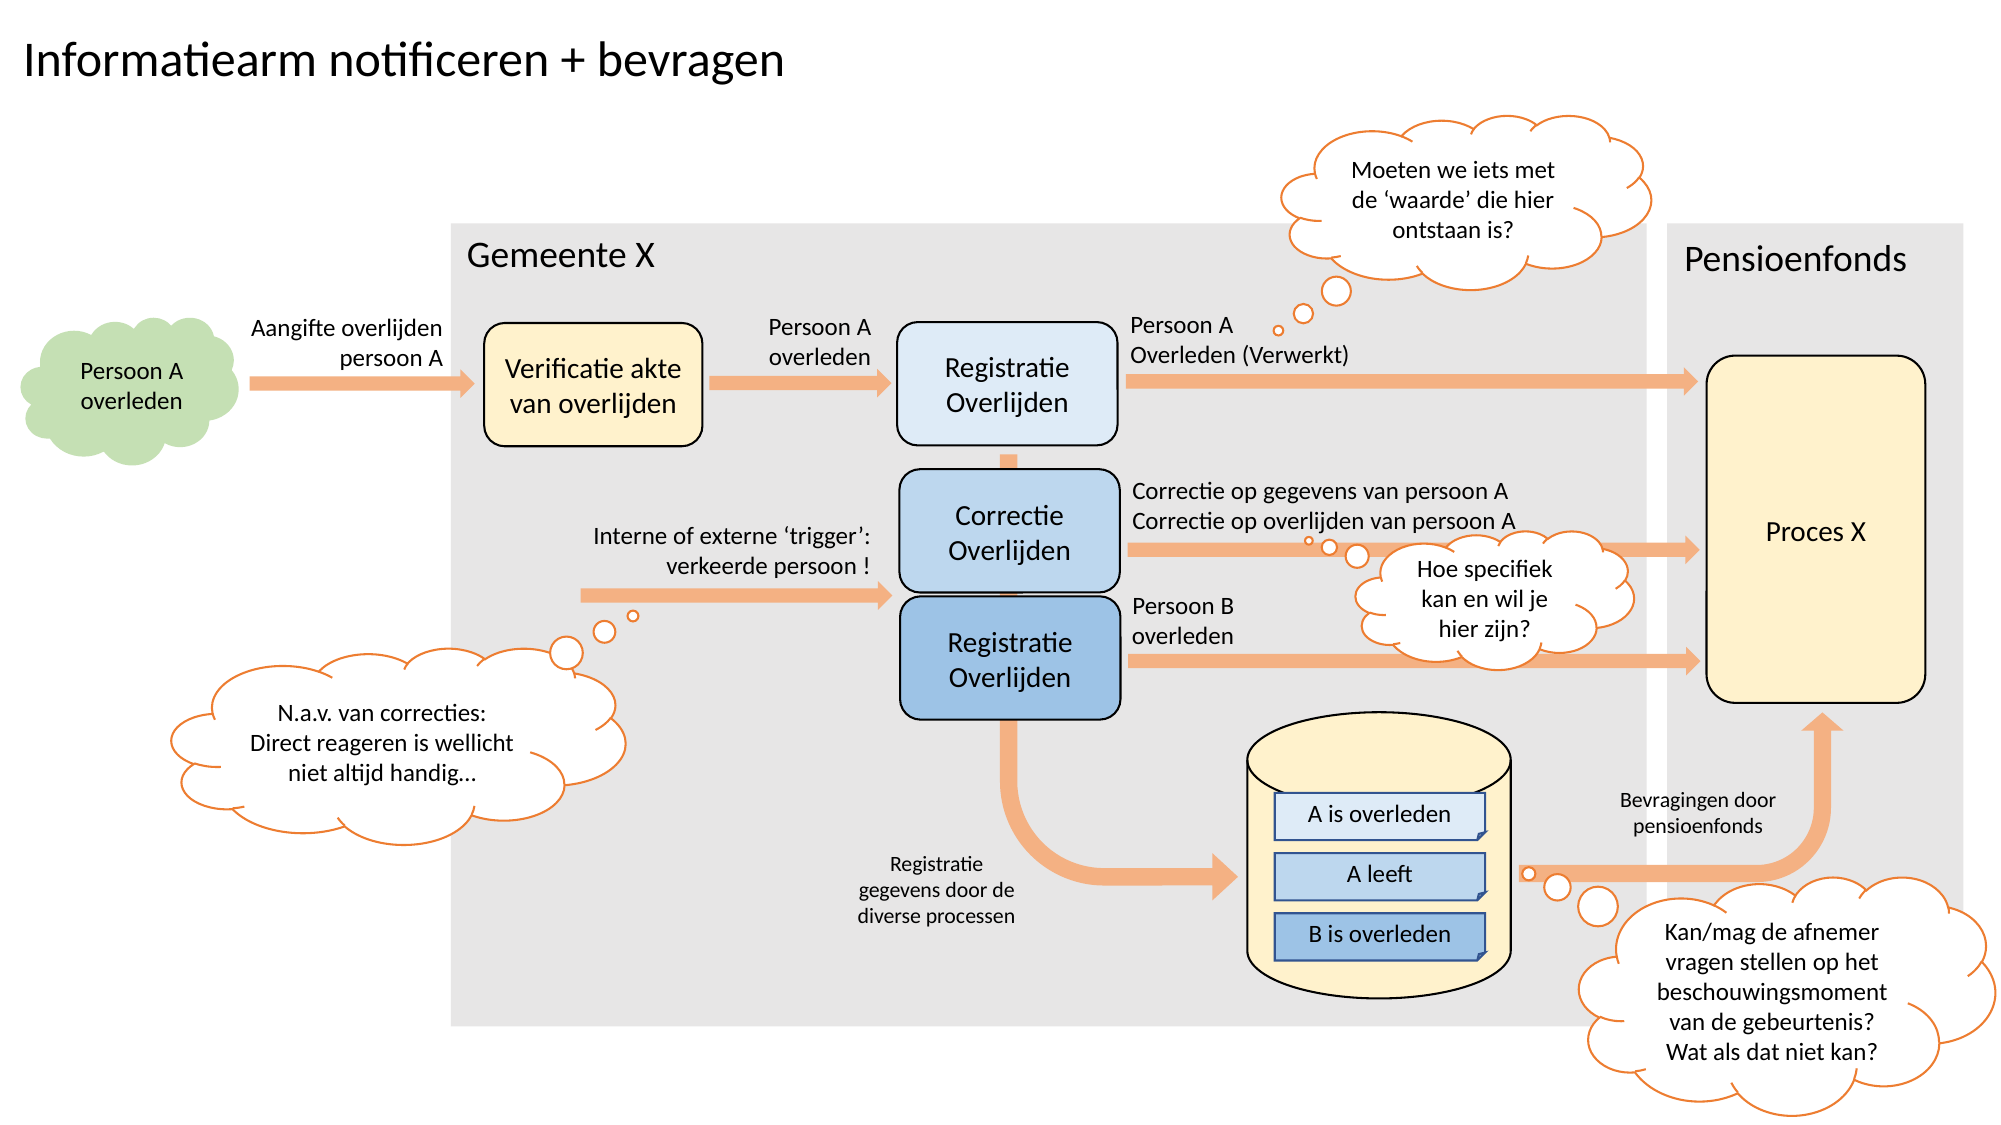

# Informatiearm notificeren + bevragen
Moeten we iets met de ‘waarde’ die hier ontstaan is?
Gemeente X

Pensioenfonds
Persoon A
Overleden (Verwerkt)
Persoon A
overleden
Aangifte overlijden
persoon A

Persoon A overleden
Registratie Overlijden
Verificatie akte van overlijden
Proces X

Correctie op gegevens van persoon A
Correctie op overlijden van persoon A
Correctie Overlijden
Interne of externe ‘trigger’:
verkeerde persoon !
Hoe specifiek kan en wil je hier zijn?

Persoon B
overleden
Registratie Overlijden

N.a.v. van correcties: Direct reageren is wellicht niet altijd handig…

Bevragingen door pensioenfonds
A is overleden
Registratie gegevens door de diverse processen
A leeft
Kan/mag de afnemer vragen stellen op het beschouwingsmoment van de gebeurtenis?
Wat als dat niet kan?
B is overleden